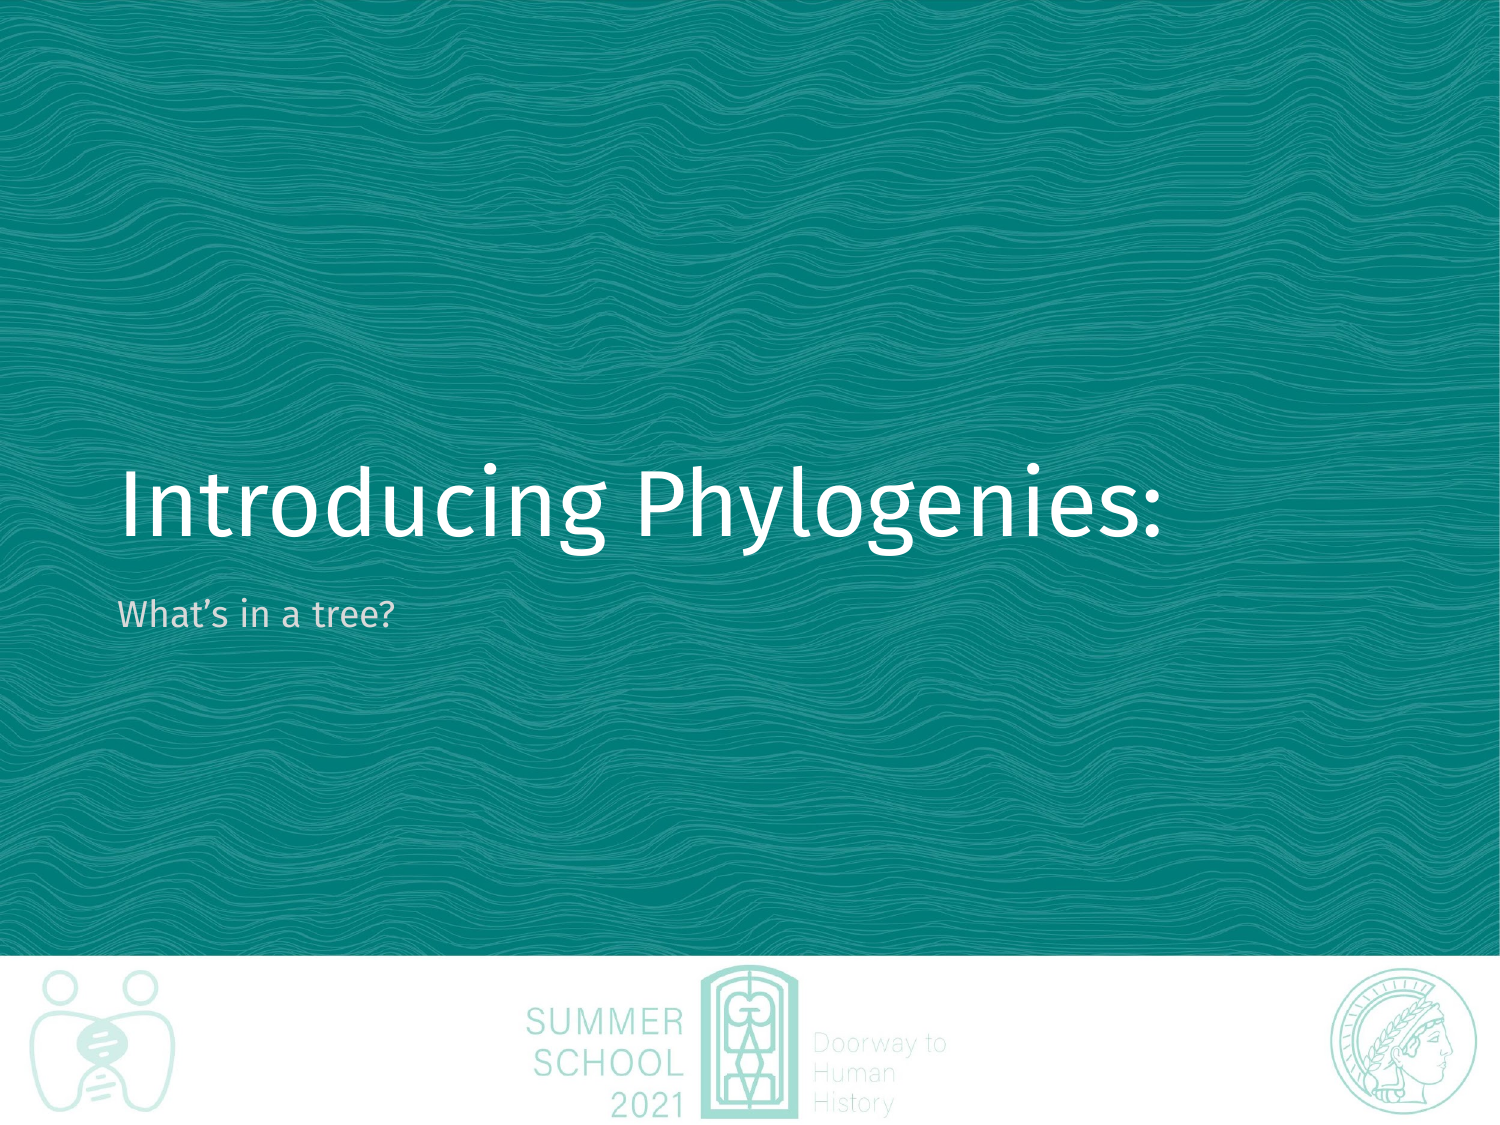

# Introducing Phylogenies:
What’s in a tree?